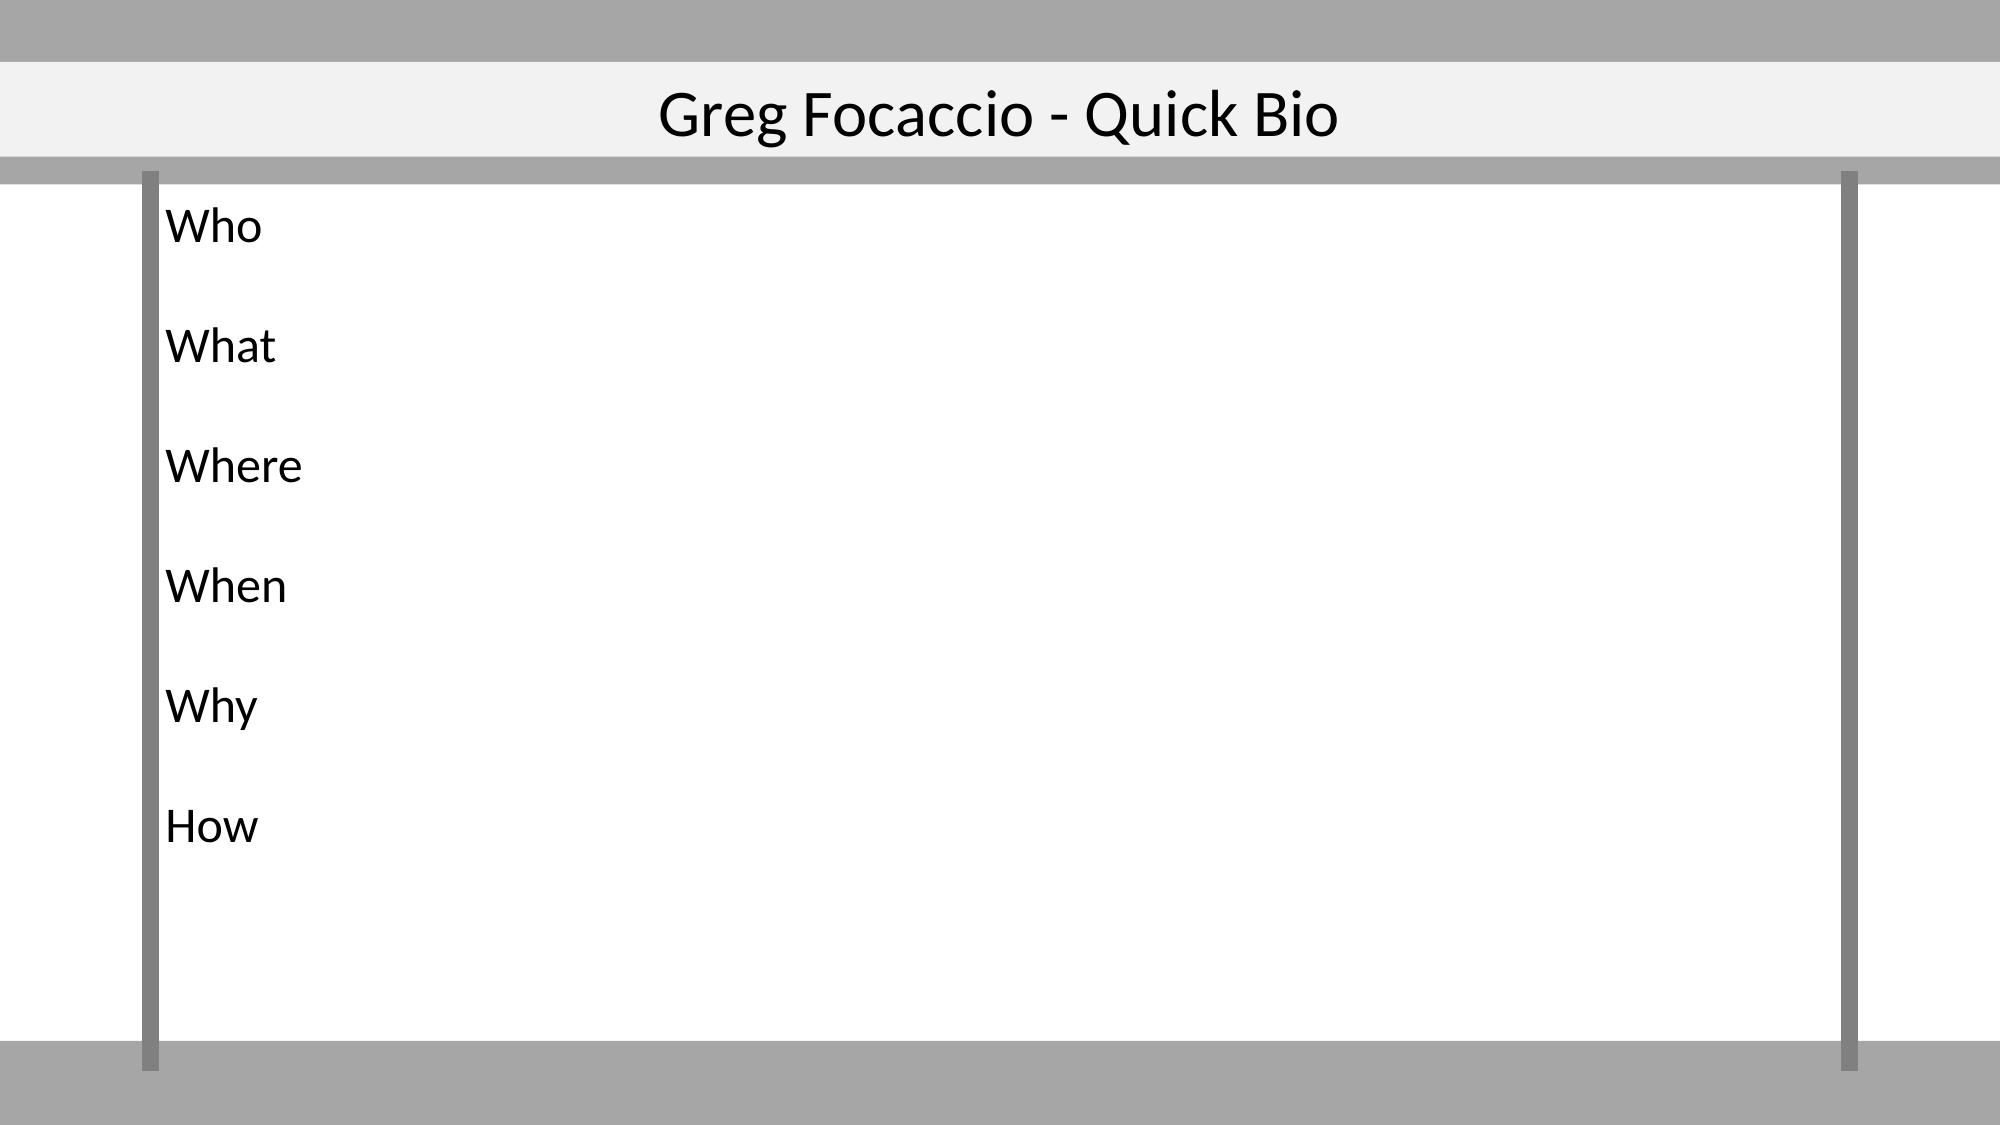

Greg Focaccio - Quick Bio
Who

What

Where

When

Why

How